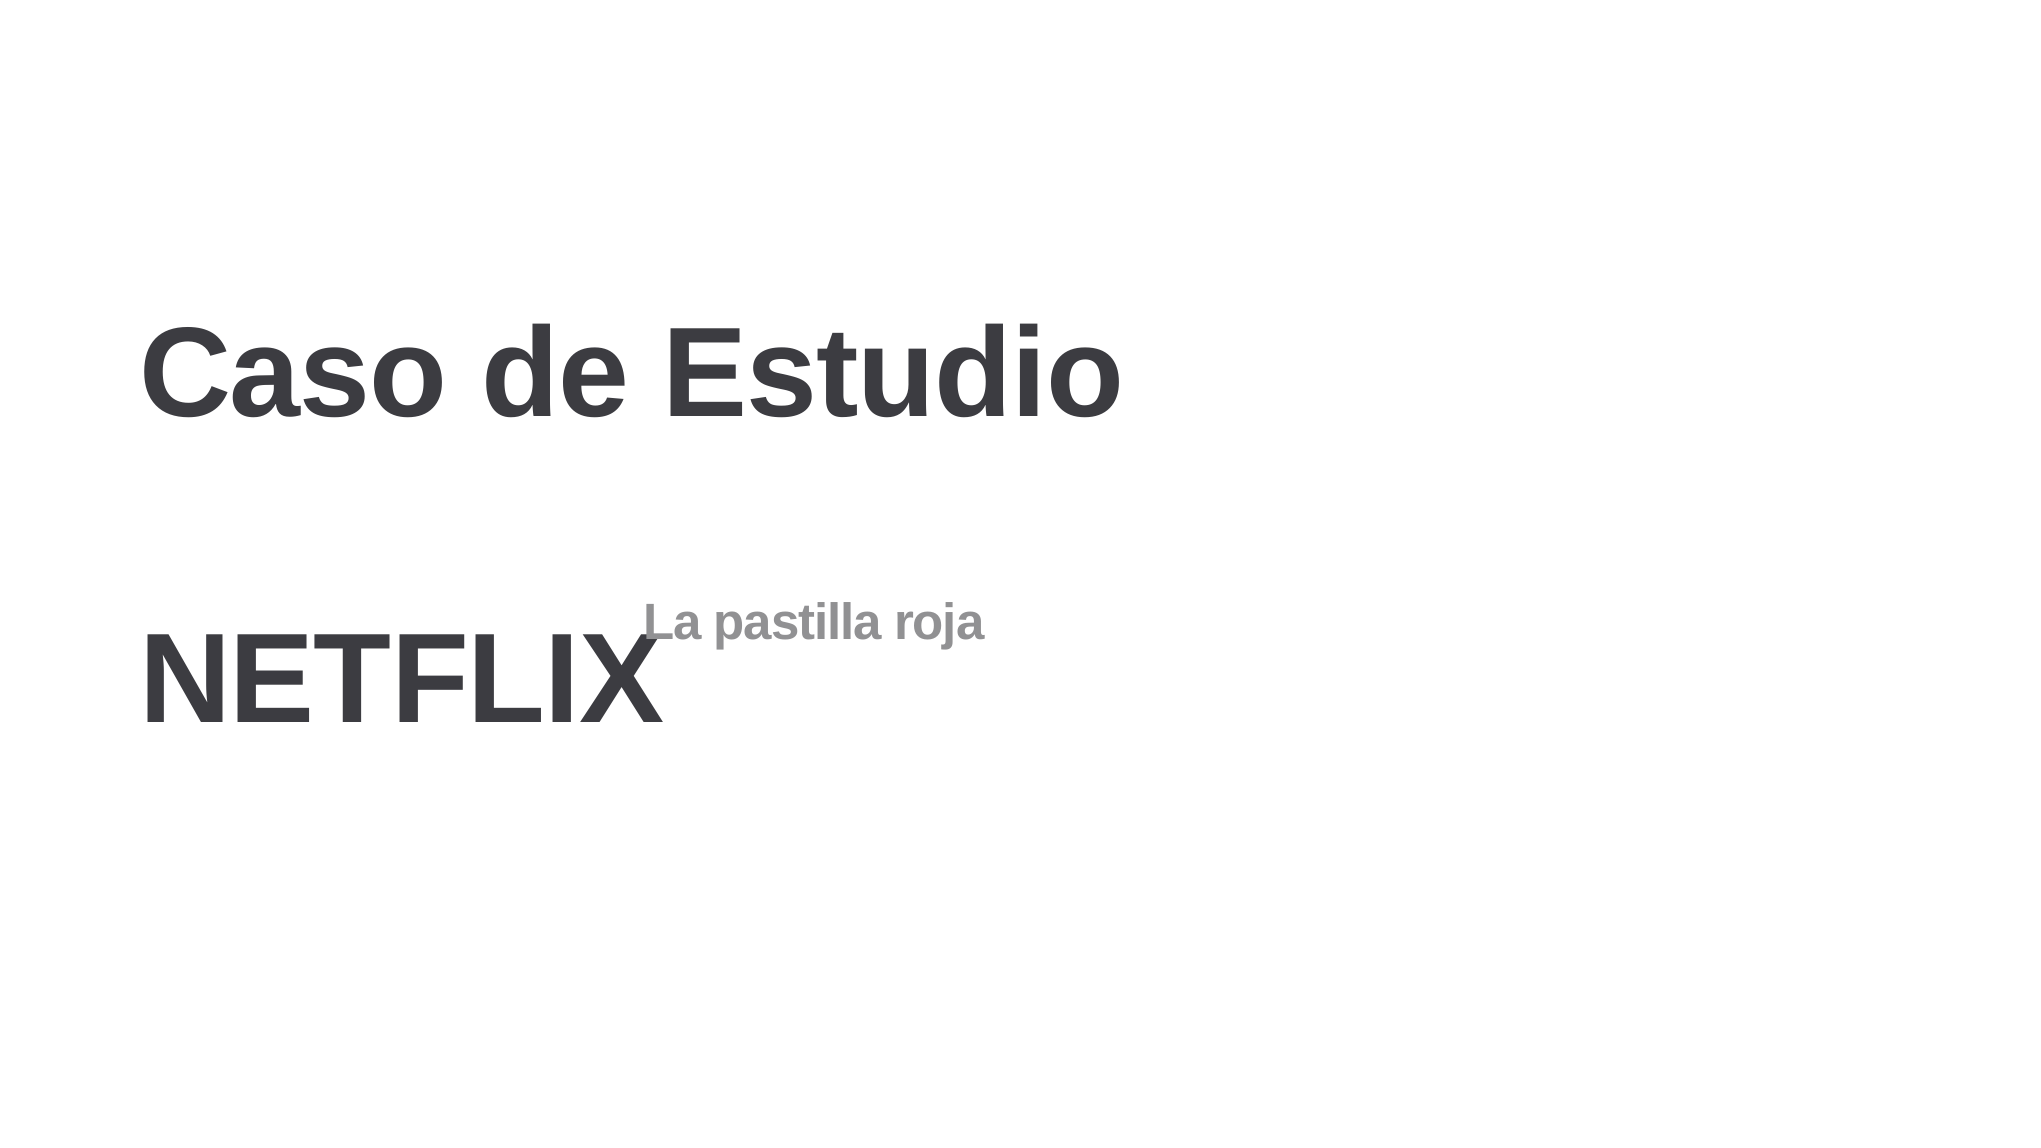

# Caso de Estudio NETFLIX
La pastilla roja